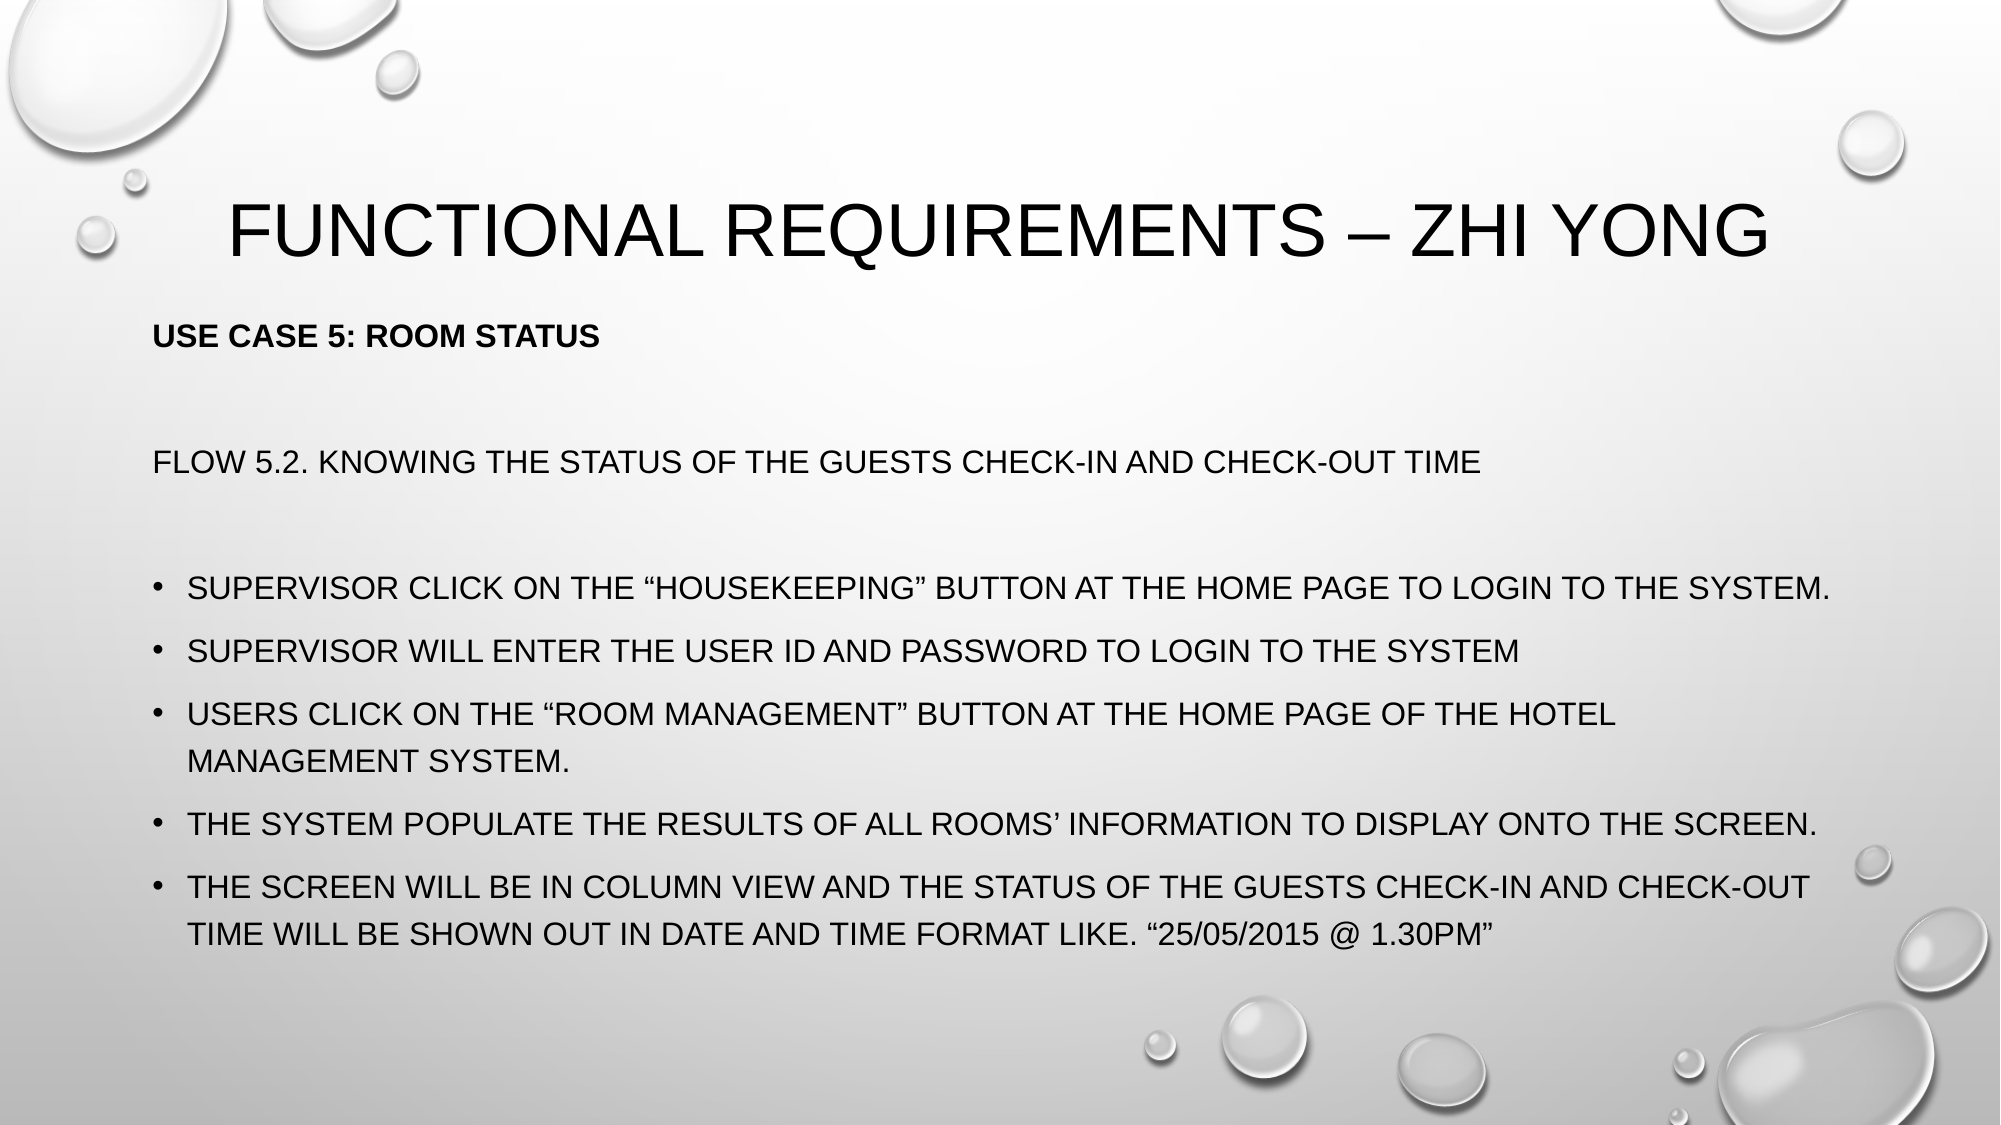

# Functional Requirements – ZHI yong
Use Case 5: Room Status

Flow 5.2. Knowing the Status of the Guests Check-In and Check-Out Time

Supervisor click on the “Housekeeping” button at the home page to login to the system.
Supervisor will enter the user ID and password to login to the system
Users click on the “Room Management” button at the home page of the hotel management system.
The system populate the results of all rooms’ information to display onto the screen.
The screen will be in column view and the status of the guests check-in and check-out time will be shown out in date and time format like. “25/05/2015 @ 1.30PM”